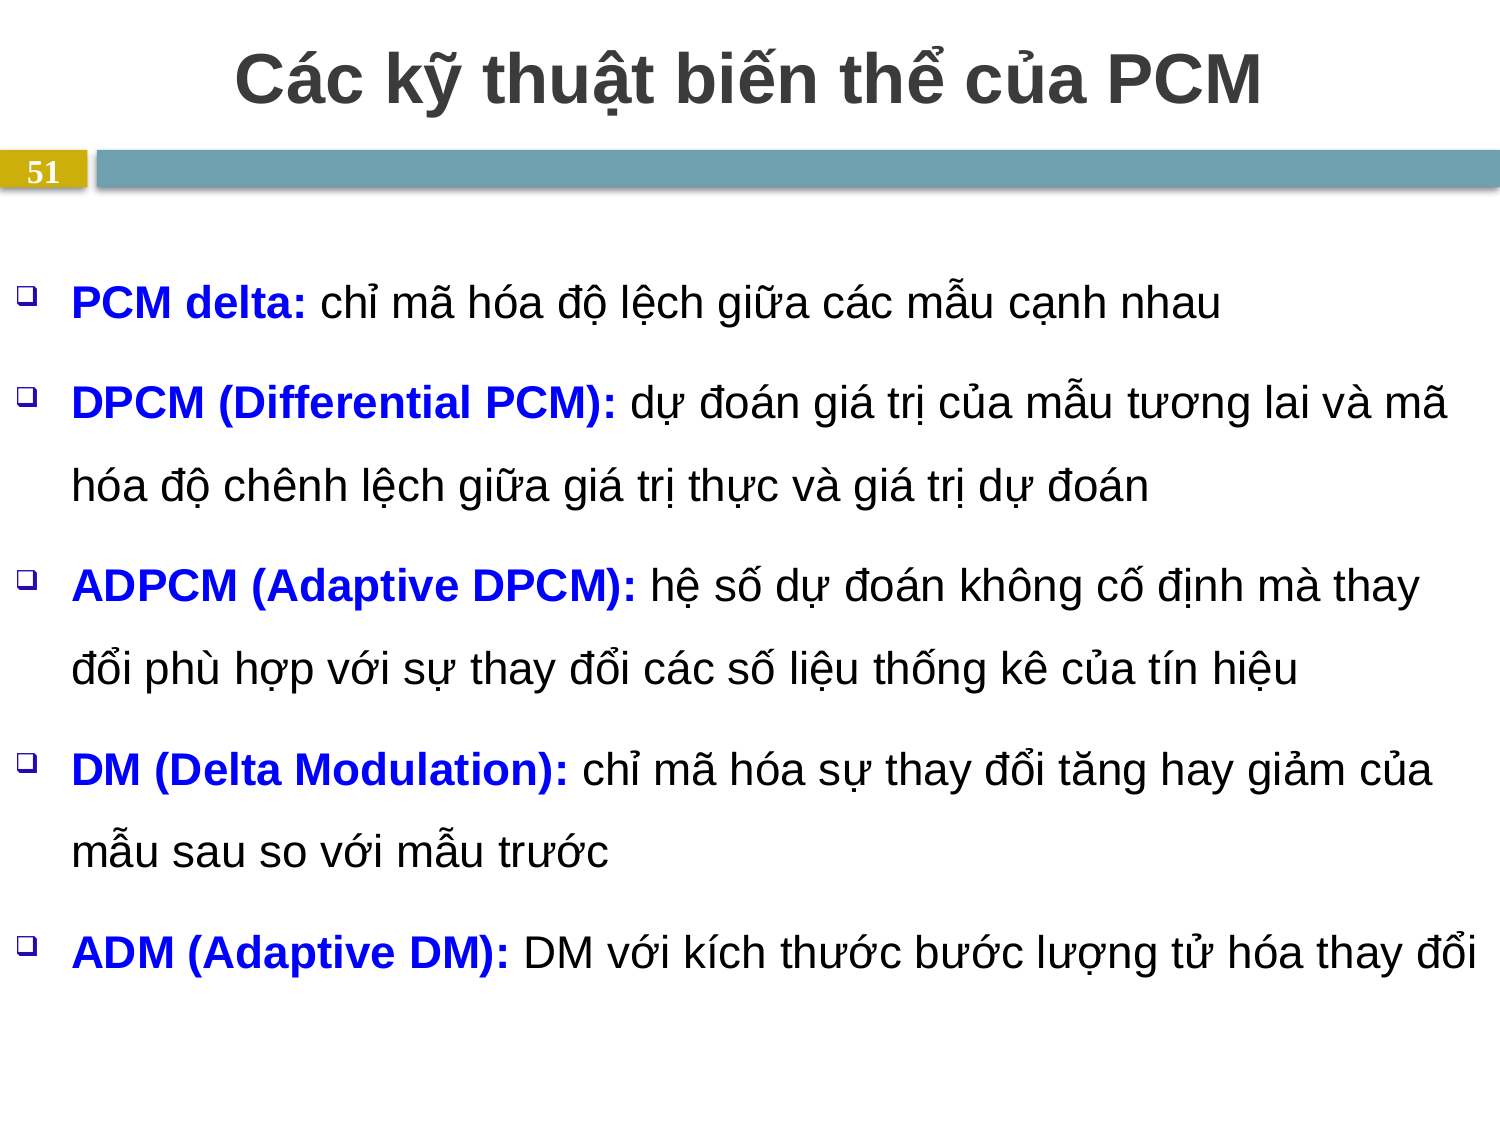

# Các kỹ thuật biến thể của PCM
51

PCM delta: chỉ mã hóa độ lệch giữa các mẫu cạnh nhau
DPCM (Differential PCM): dự đoán giá trị của mẫu tương lai và mã hóa độ chênh lệch giữa giá trị thực và giá trị dự đoán
ADPCM (Adaptive DPCM): hệ số dự đoán không cố định mà thay đổi phù hợp với sự thay đổi các số liệu thống kê của tín hiệu
DM (Delta Modulation): chỉ mã hóa sự thay đổi tăng hay giảm của mẫu sau so với mẫu trước
ADM (Adaptive DM): DM với kích thước bước lượng tử hóa thay đổi